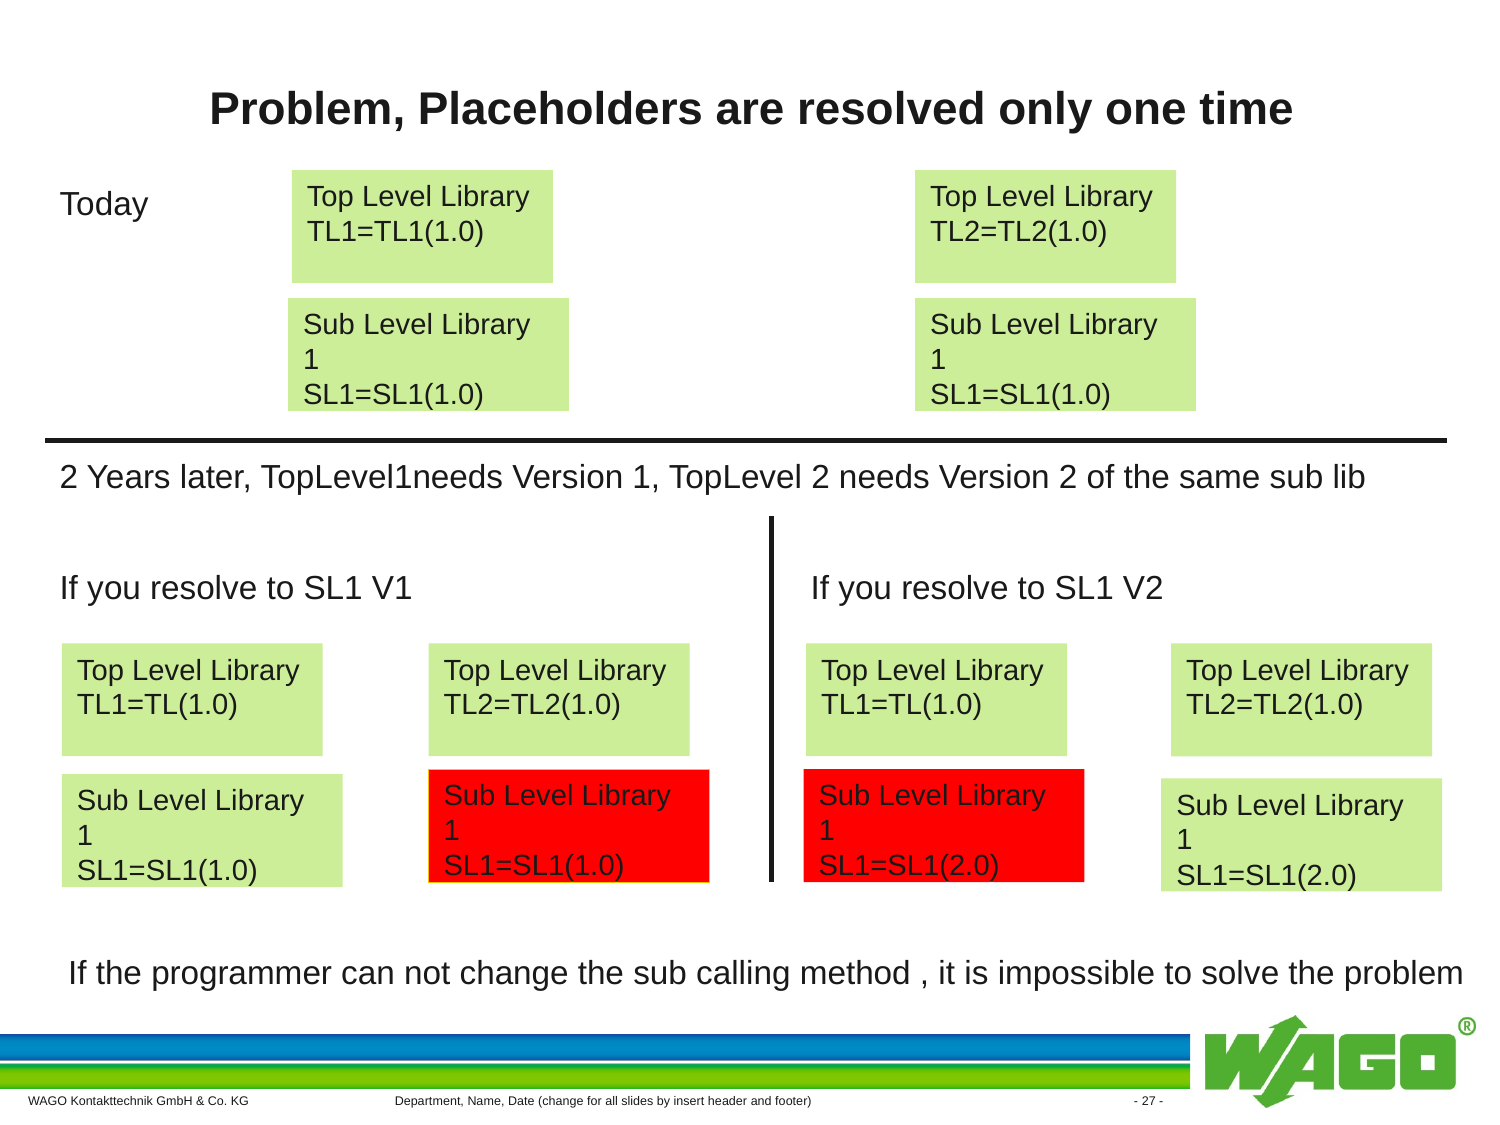

# Problem, Placeholders are resolved only one time
Top Level Library
TL2=TL2(1.0)
Top Level Library
TL1=TL1(1.0)
Today
Sub Level Library 1
SL1=SL1(1.0)
Sub Level Library 1
SL1=SL1(1.0)
2 Years later, TopLevel1needs Version 1, TopLevel 2 needs Version 2 of the same sub lib
If you resolve to SL1 V1
If you resolve to SL1 V2
Top Level Library
TL2=TL2(1.0)
Top Level Library
TL1=TL(1.0)
Top Level Library
TL1=TL(1.0)
Top Level Library
TL2=TL2(1.0)
Sub Level Library 1
SL1=SL1(2.0)
Sub Level Library 1
SL1=SL1(1.0)
Sub Level Library 1
SL1=SL1(1.0)
Sub Level Library 1
SL1=SL1(2.0)
If the programmer can not change the sub calling method , it is impossible to solve the problem
Department, Name, Date (change for all slides by insert header and footer)